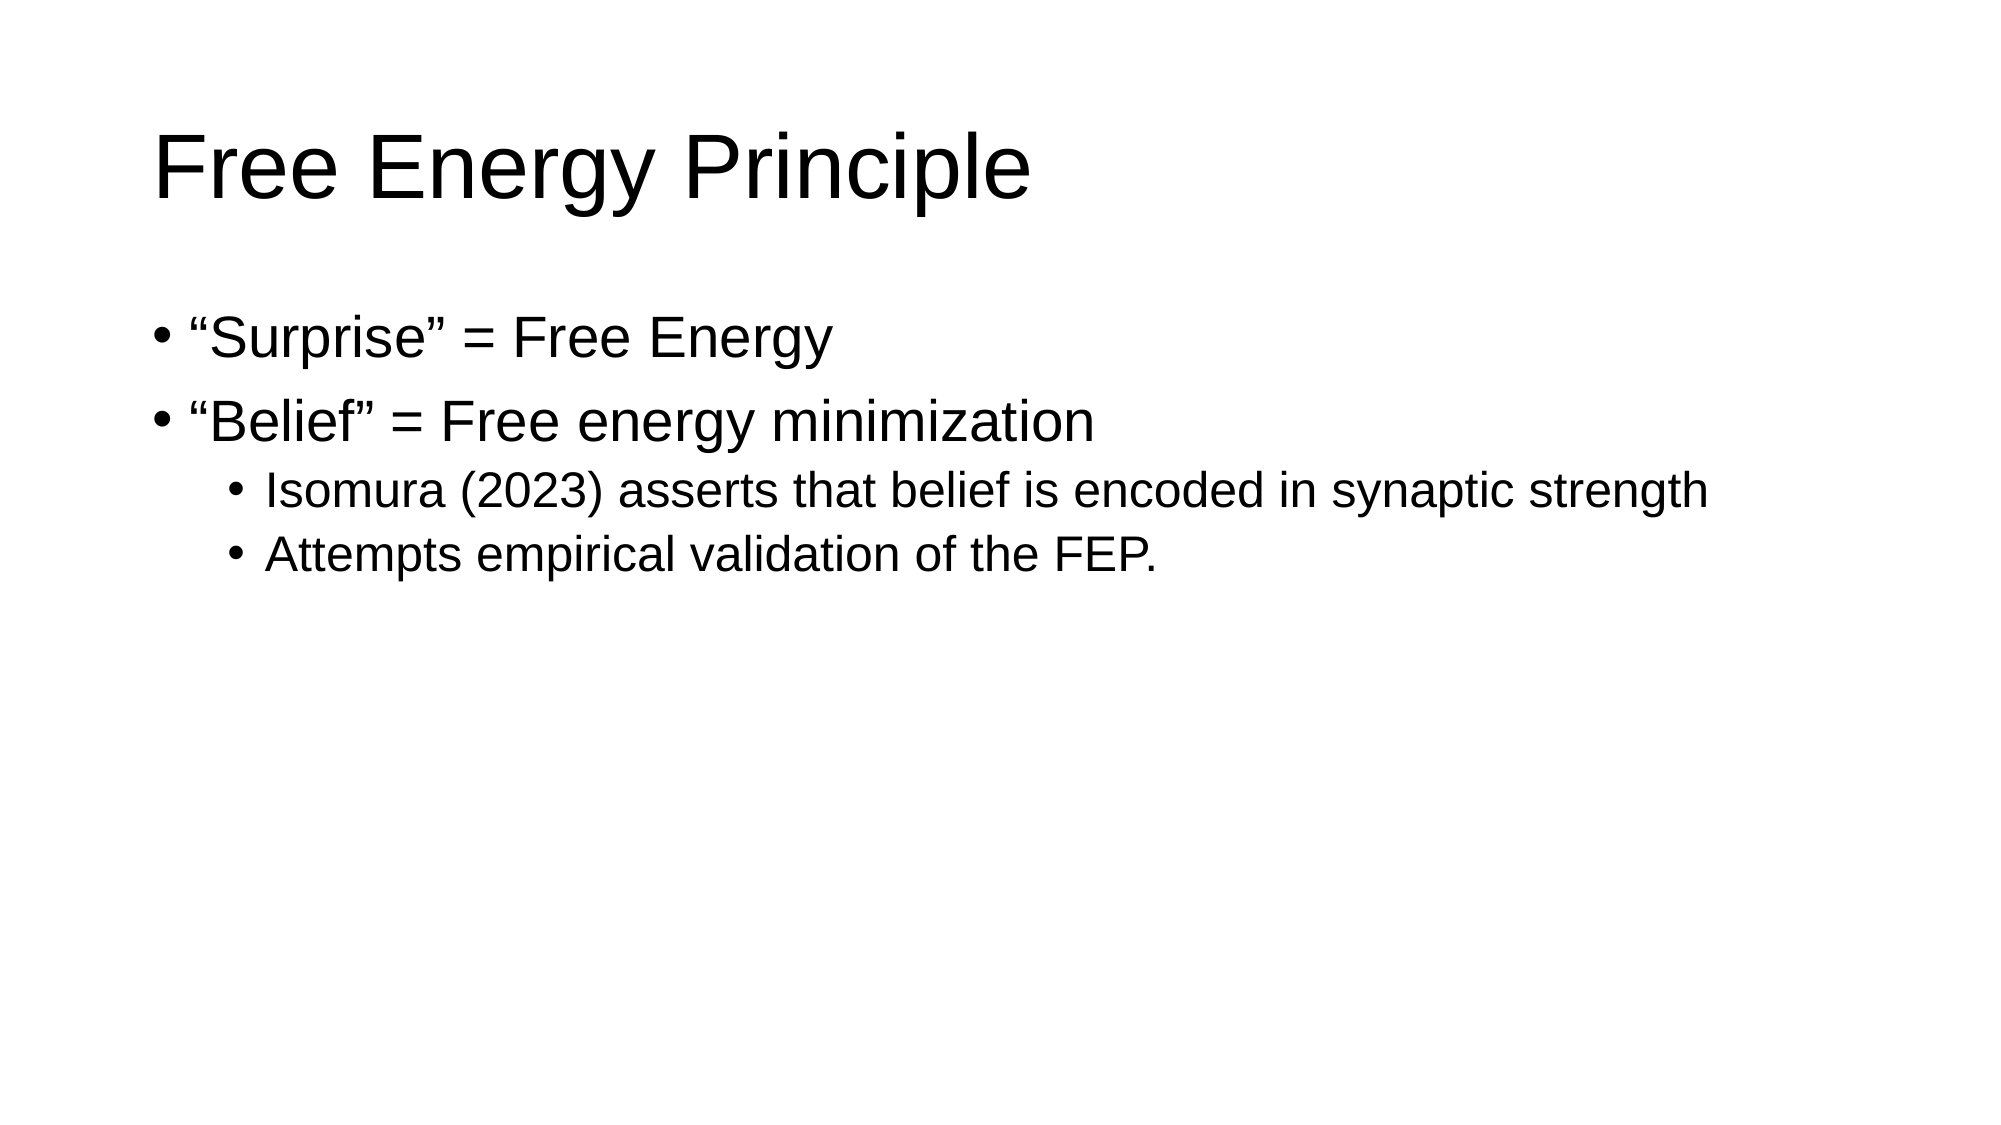

# Free Energy Principle
“Surprise” = Free Energy
“Belief” = Free energy minimization
Isomura (2023) asserts that belief is encoded in synaptic strength
Attempts empirical validation of the FEP.